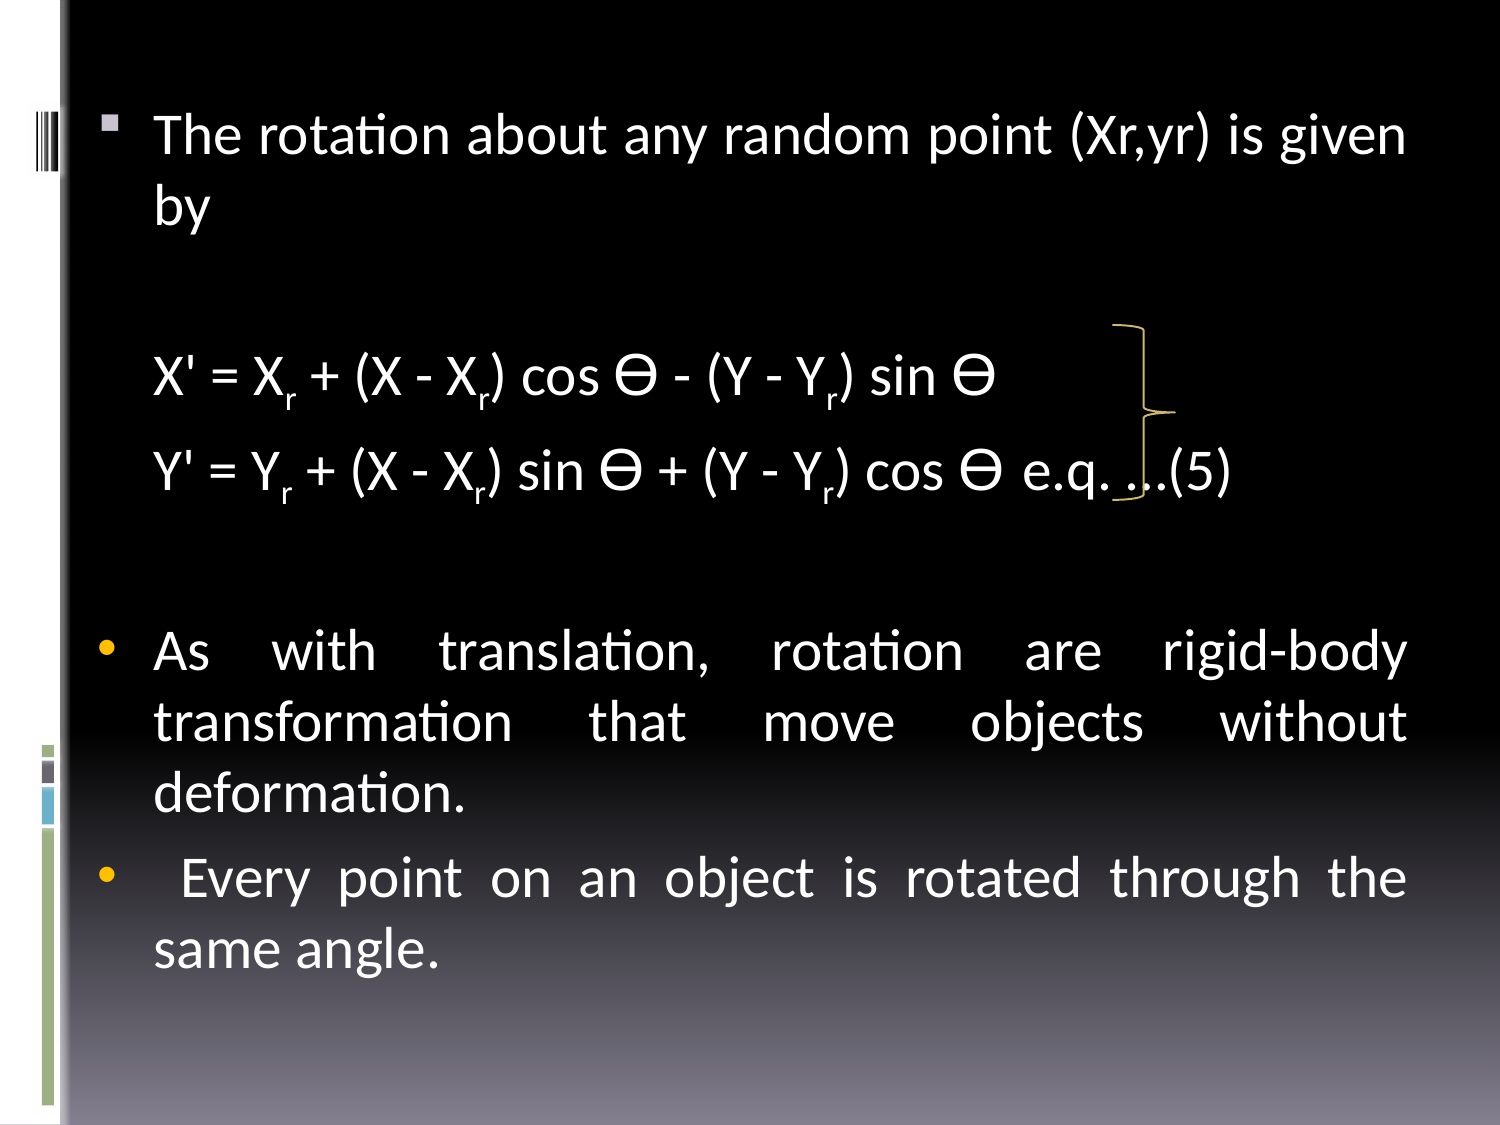

The rotation about any random point (Xr,yr) is given by

		X' = Xr + (X - Xr) cos Ө - (Y - Yr) sin Ө
		Y' = Yr + (X - Xr) sin Ө + (Y - Yr) cos Ө	 e.q. …(5)

As with translation, rotation are rigid-body transformation that move objects without deformation.
 Every point on an object is rotated through the same angle.